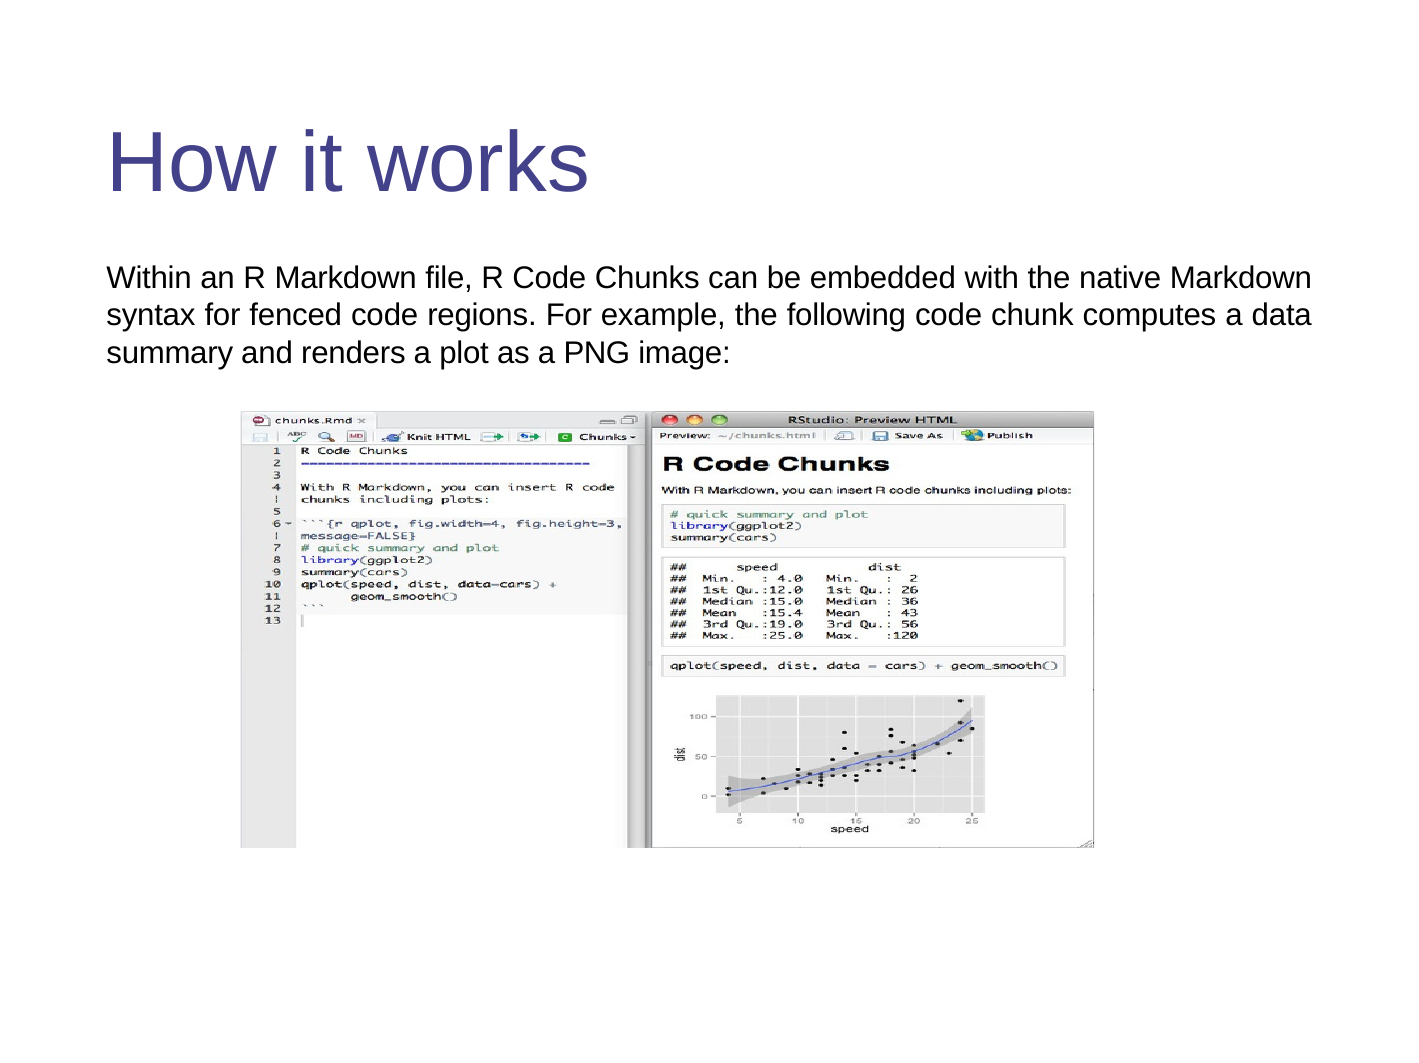

How it works
Within an R Markdown file, R Code Chunks can be embedded with the native Markdown syntax for fenced code regions. For example, the following code chunk computes a data summary and renders a plot as a PNG image: